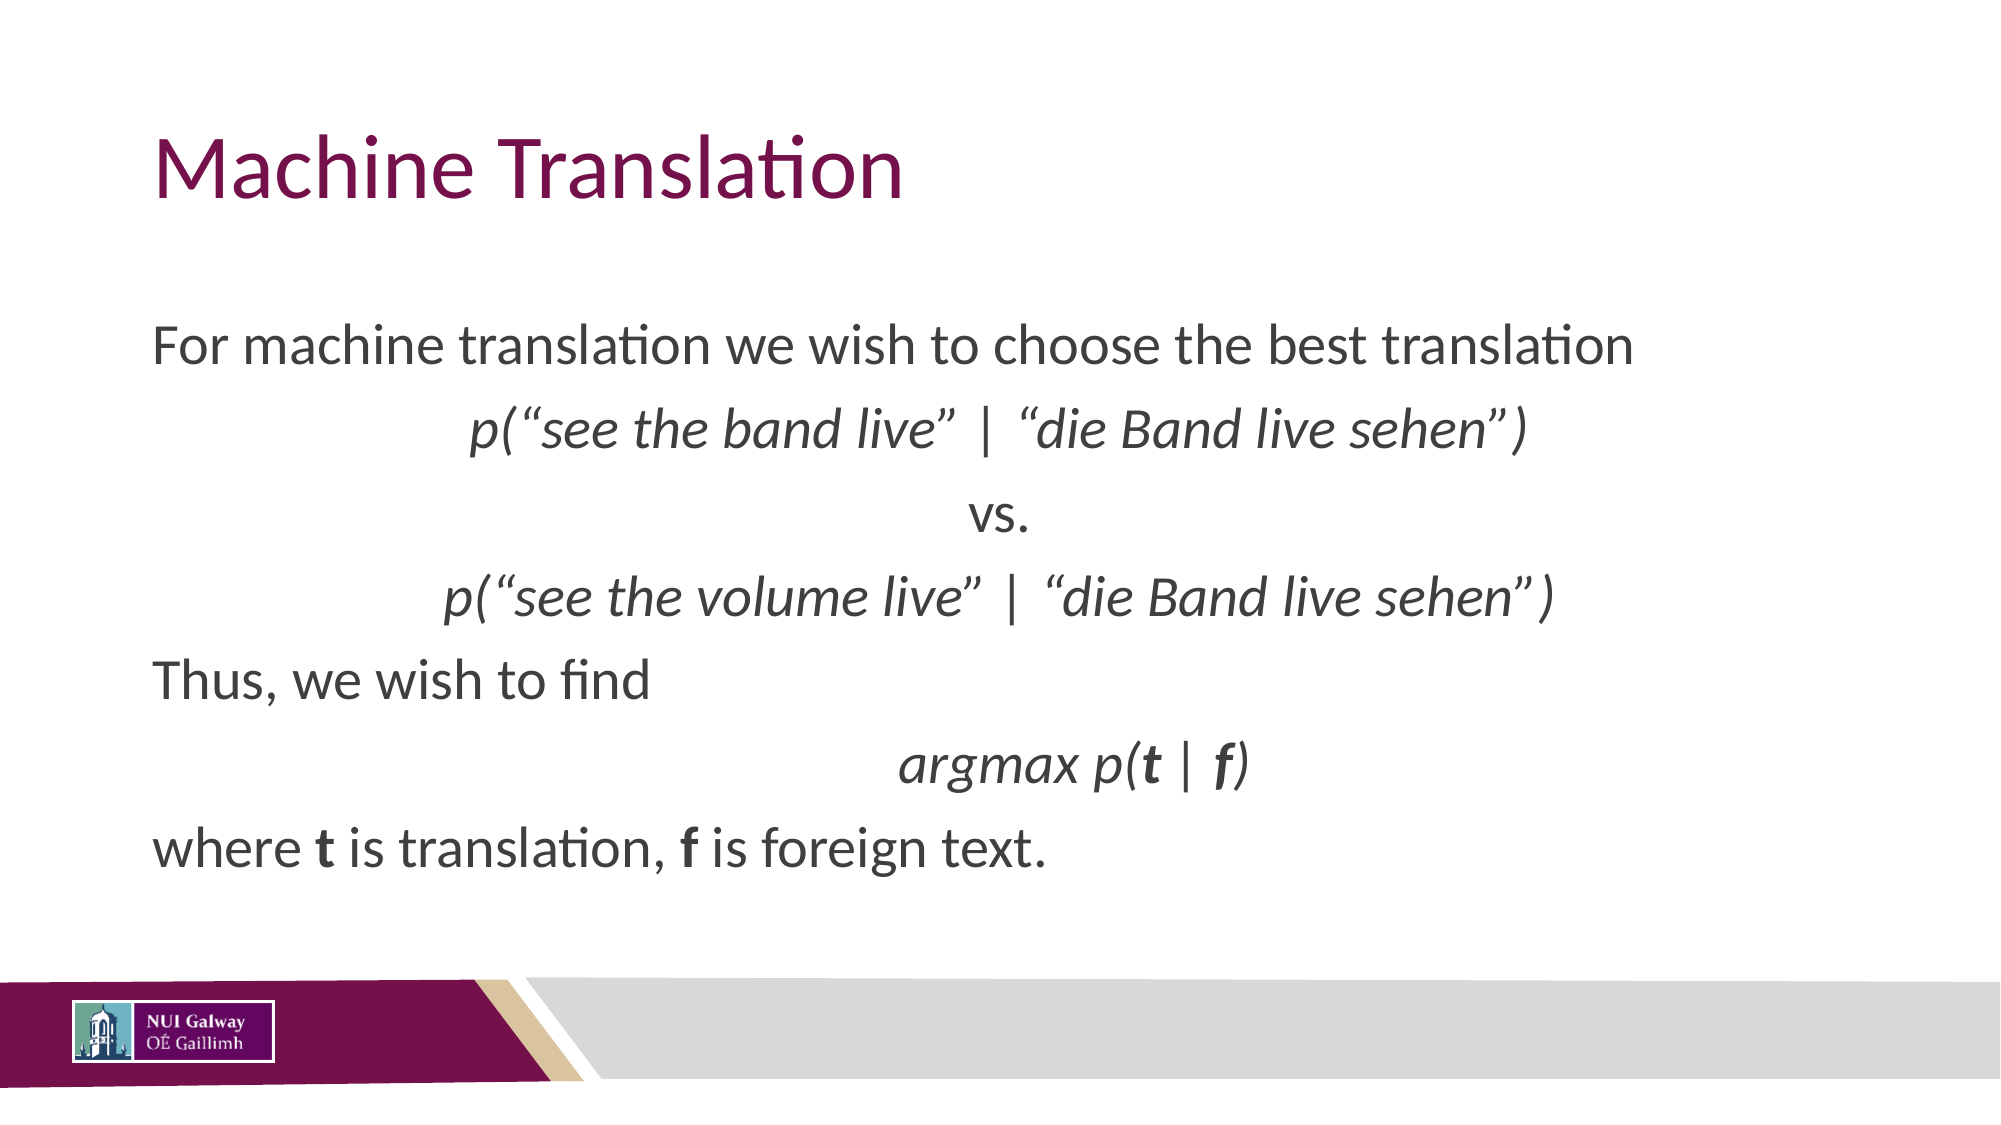

# Machine Translation
For machine translation we wish to choose the best translation
p(“see the band live” | “die Band live sehen”)
vs.
p(“see the volume live” | “die Band live sehen”)
Thus, we wish to find
	argmax p(t | f)
where t is translation, f is foreign text.